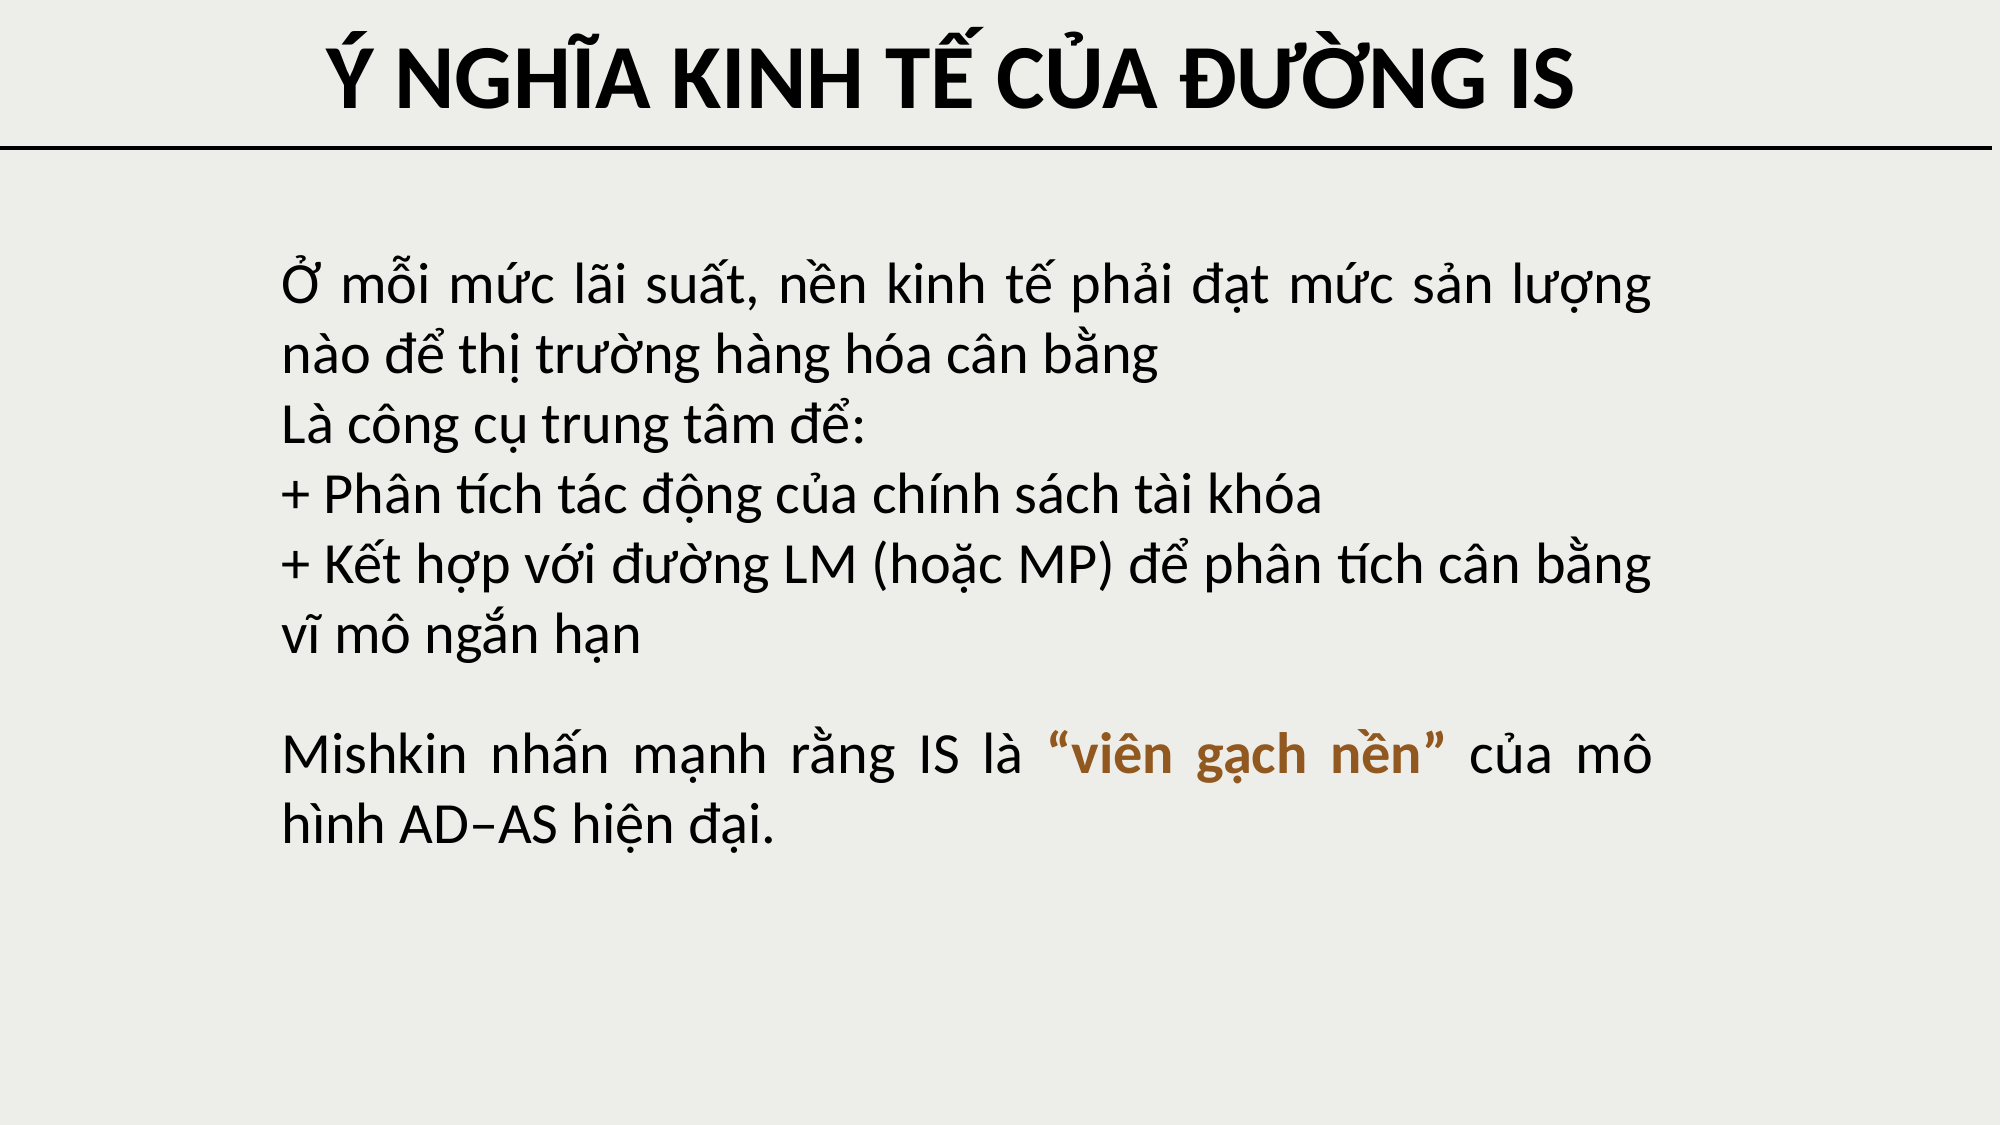

Ý NGHĨA KINH TẾ CỦA ĐƯỜNG IS
Ở mỗi mức lãi suất, nền kinh tế phải đạt mức sản lượng nào để thị trường hàng hóa cân bằng
Là công cụ trung tâm để:
+ Phân tích tác động của chính sách tài khóa
+ Kết hợp với đường LM (hoặc MP) để phân tích cân bằng vĩ mô ngắn hạn
Mishkin nhấn mạnh rằng IS là “viên gạch nền” của mô hình AD–AS hiện đại.